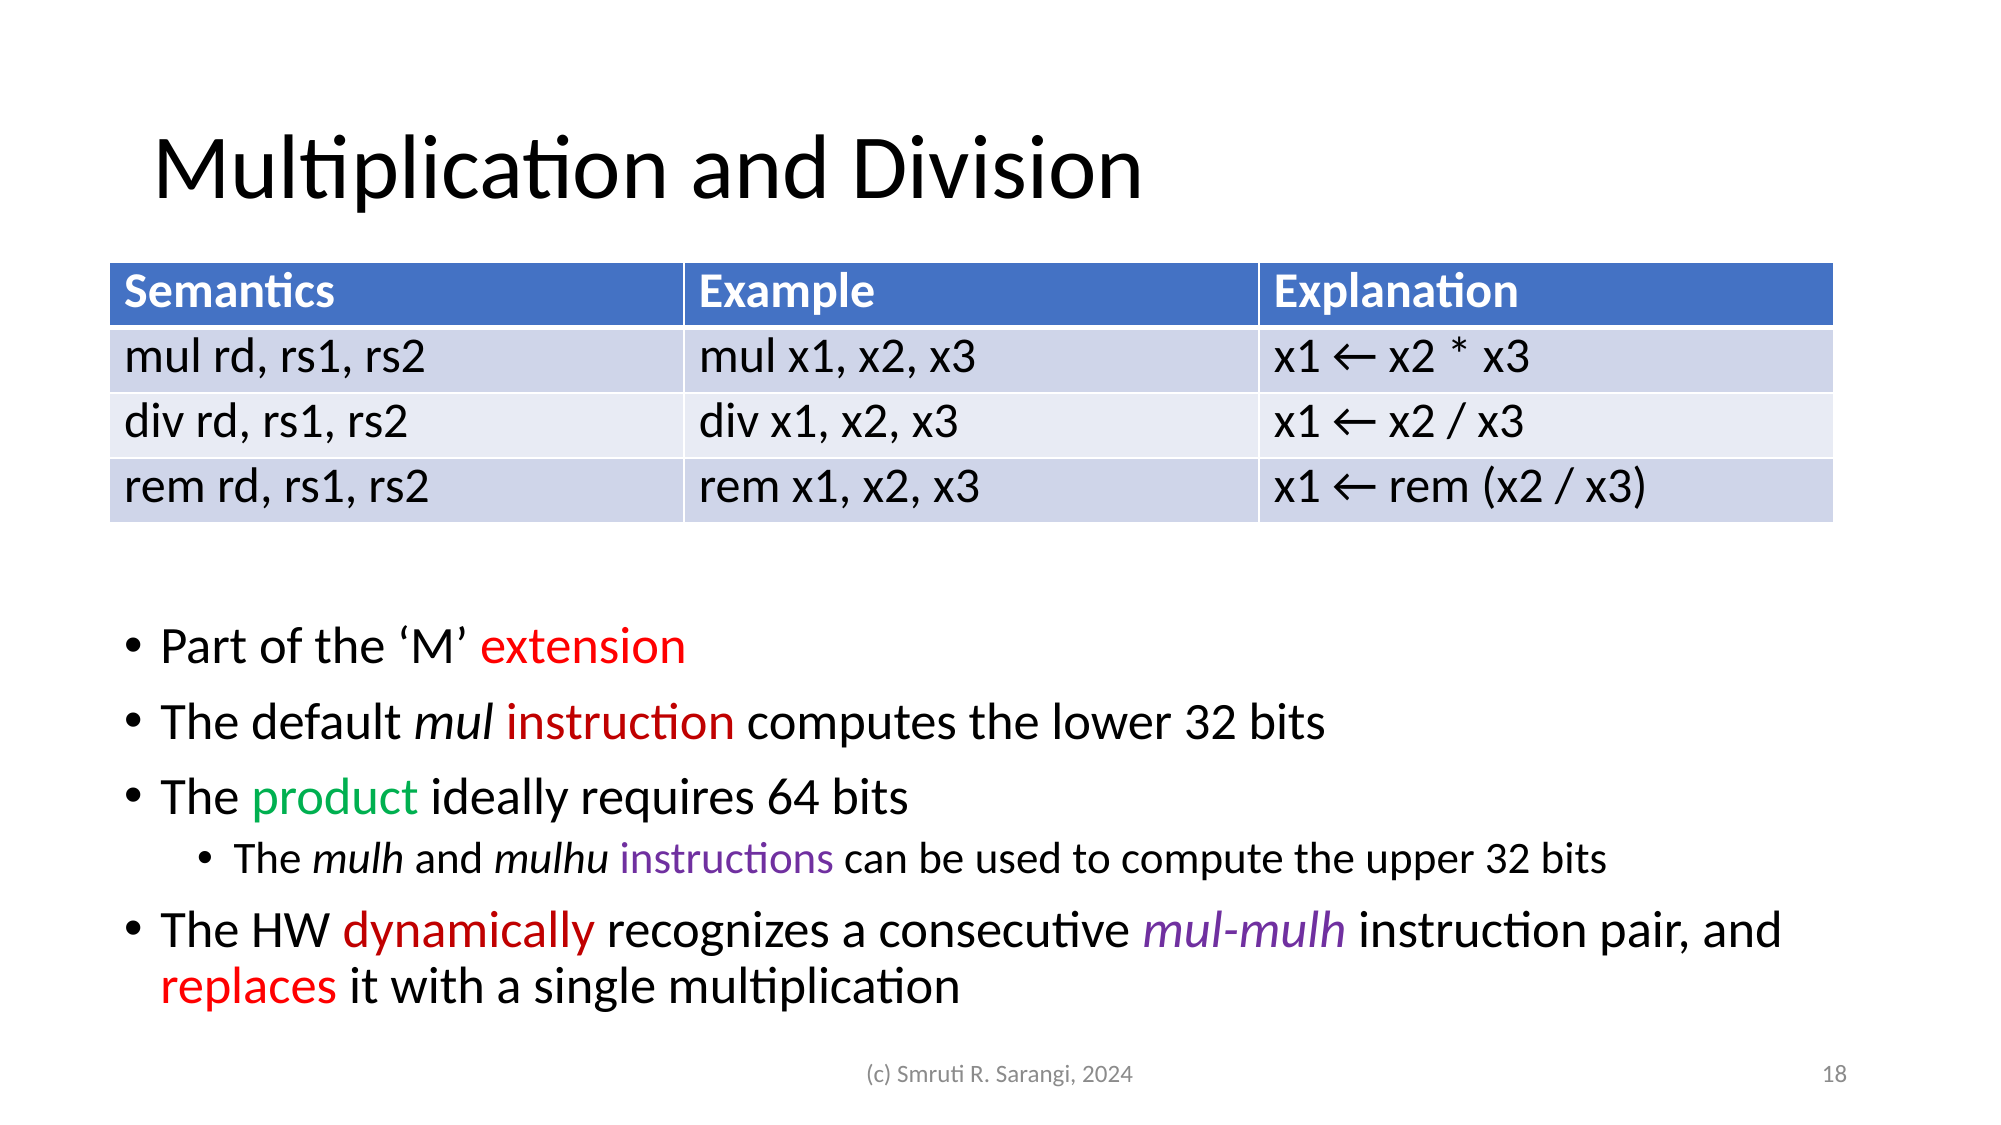

# Multiplication and Division
| Semantics | Example | Explanation |
| --- | --- | --- |
| mul rd, rs1, rs2 | mul x1, x2, x3 | x1 ← x2 \* x3 |
| div rd, rs1, rs2 | div x1, x2, x3 | x1 ← x2 / x3 |
| rem rd, rs1, rs2 | rem x1, x2, x3 | x1 ← rem (x2 / x3) |
Part of the ‘M’ extension
The default mul instruction computes the lower 32 bits
The product ideally requires 64 bits
The mulh and mulhu instructions can be used to compute the upper 32 bits
The HW dynamically recognizes a consecutive mul-mulh instruction pair, and replaces it with a single multiplication

(c) Smruti R. Sarangi, 2024
18